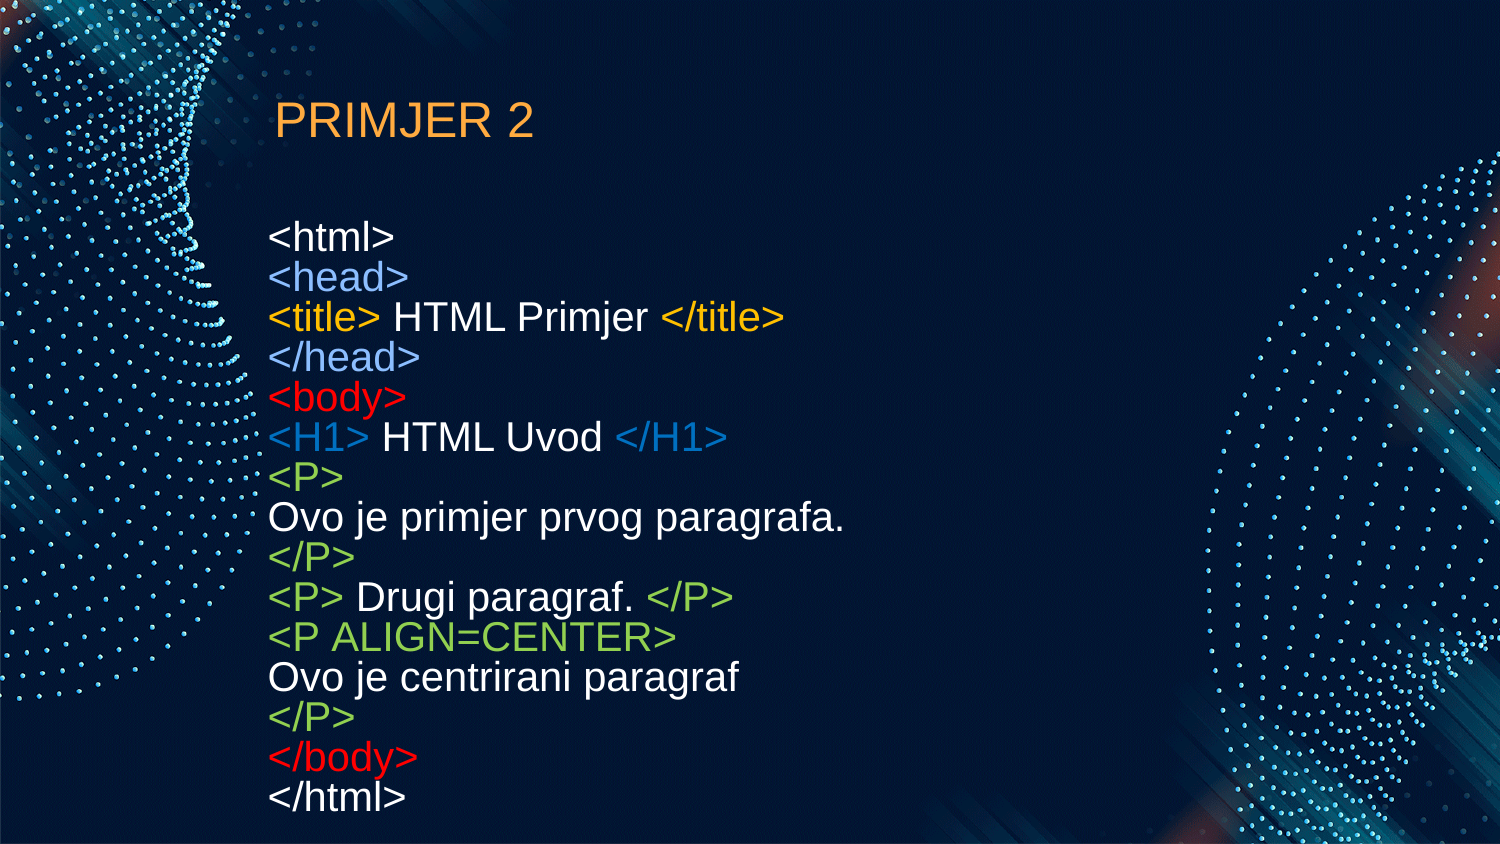

# PRIMJER 2
<html>
<head>
<title> HTML Primjer </title>
</head>
<body>
<H1> HTML Uvod </H1>
<P>
Ovo je primjer prvog paragrafa.
</P>
<P> Drugi paragraf. </P>
<P ALIGN=CENTER>
Ovo je centrirani paragraf
</P>
</body>
</html>